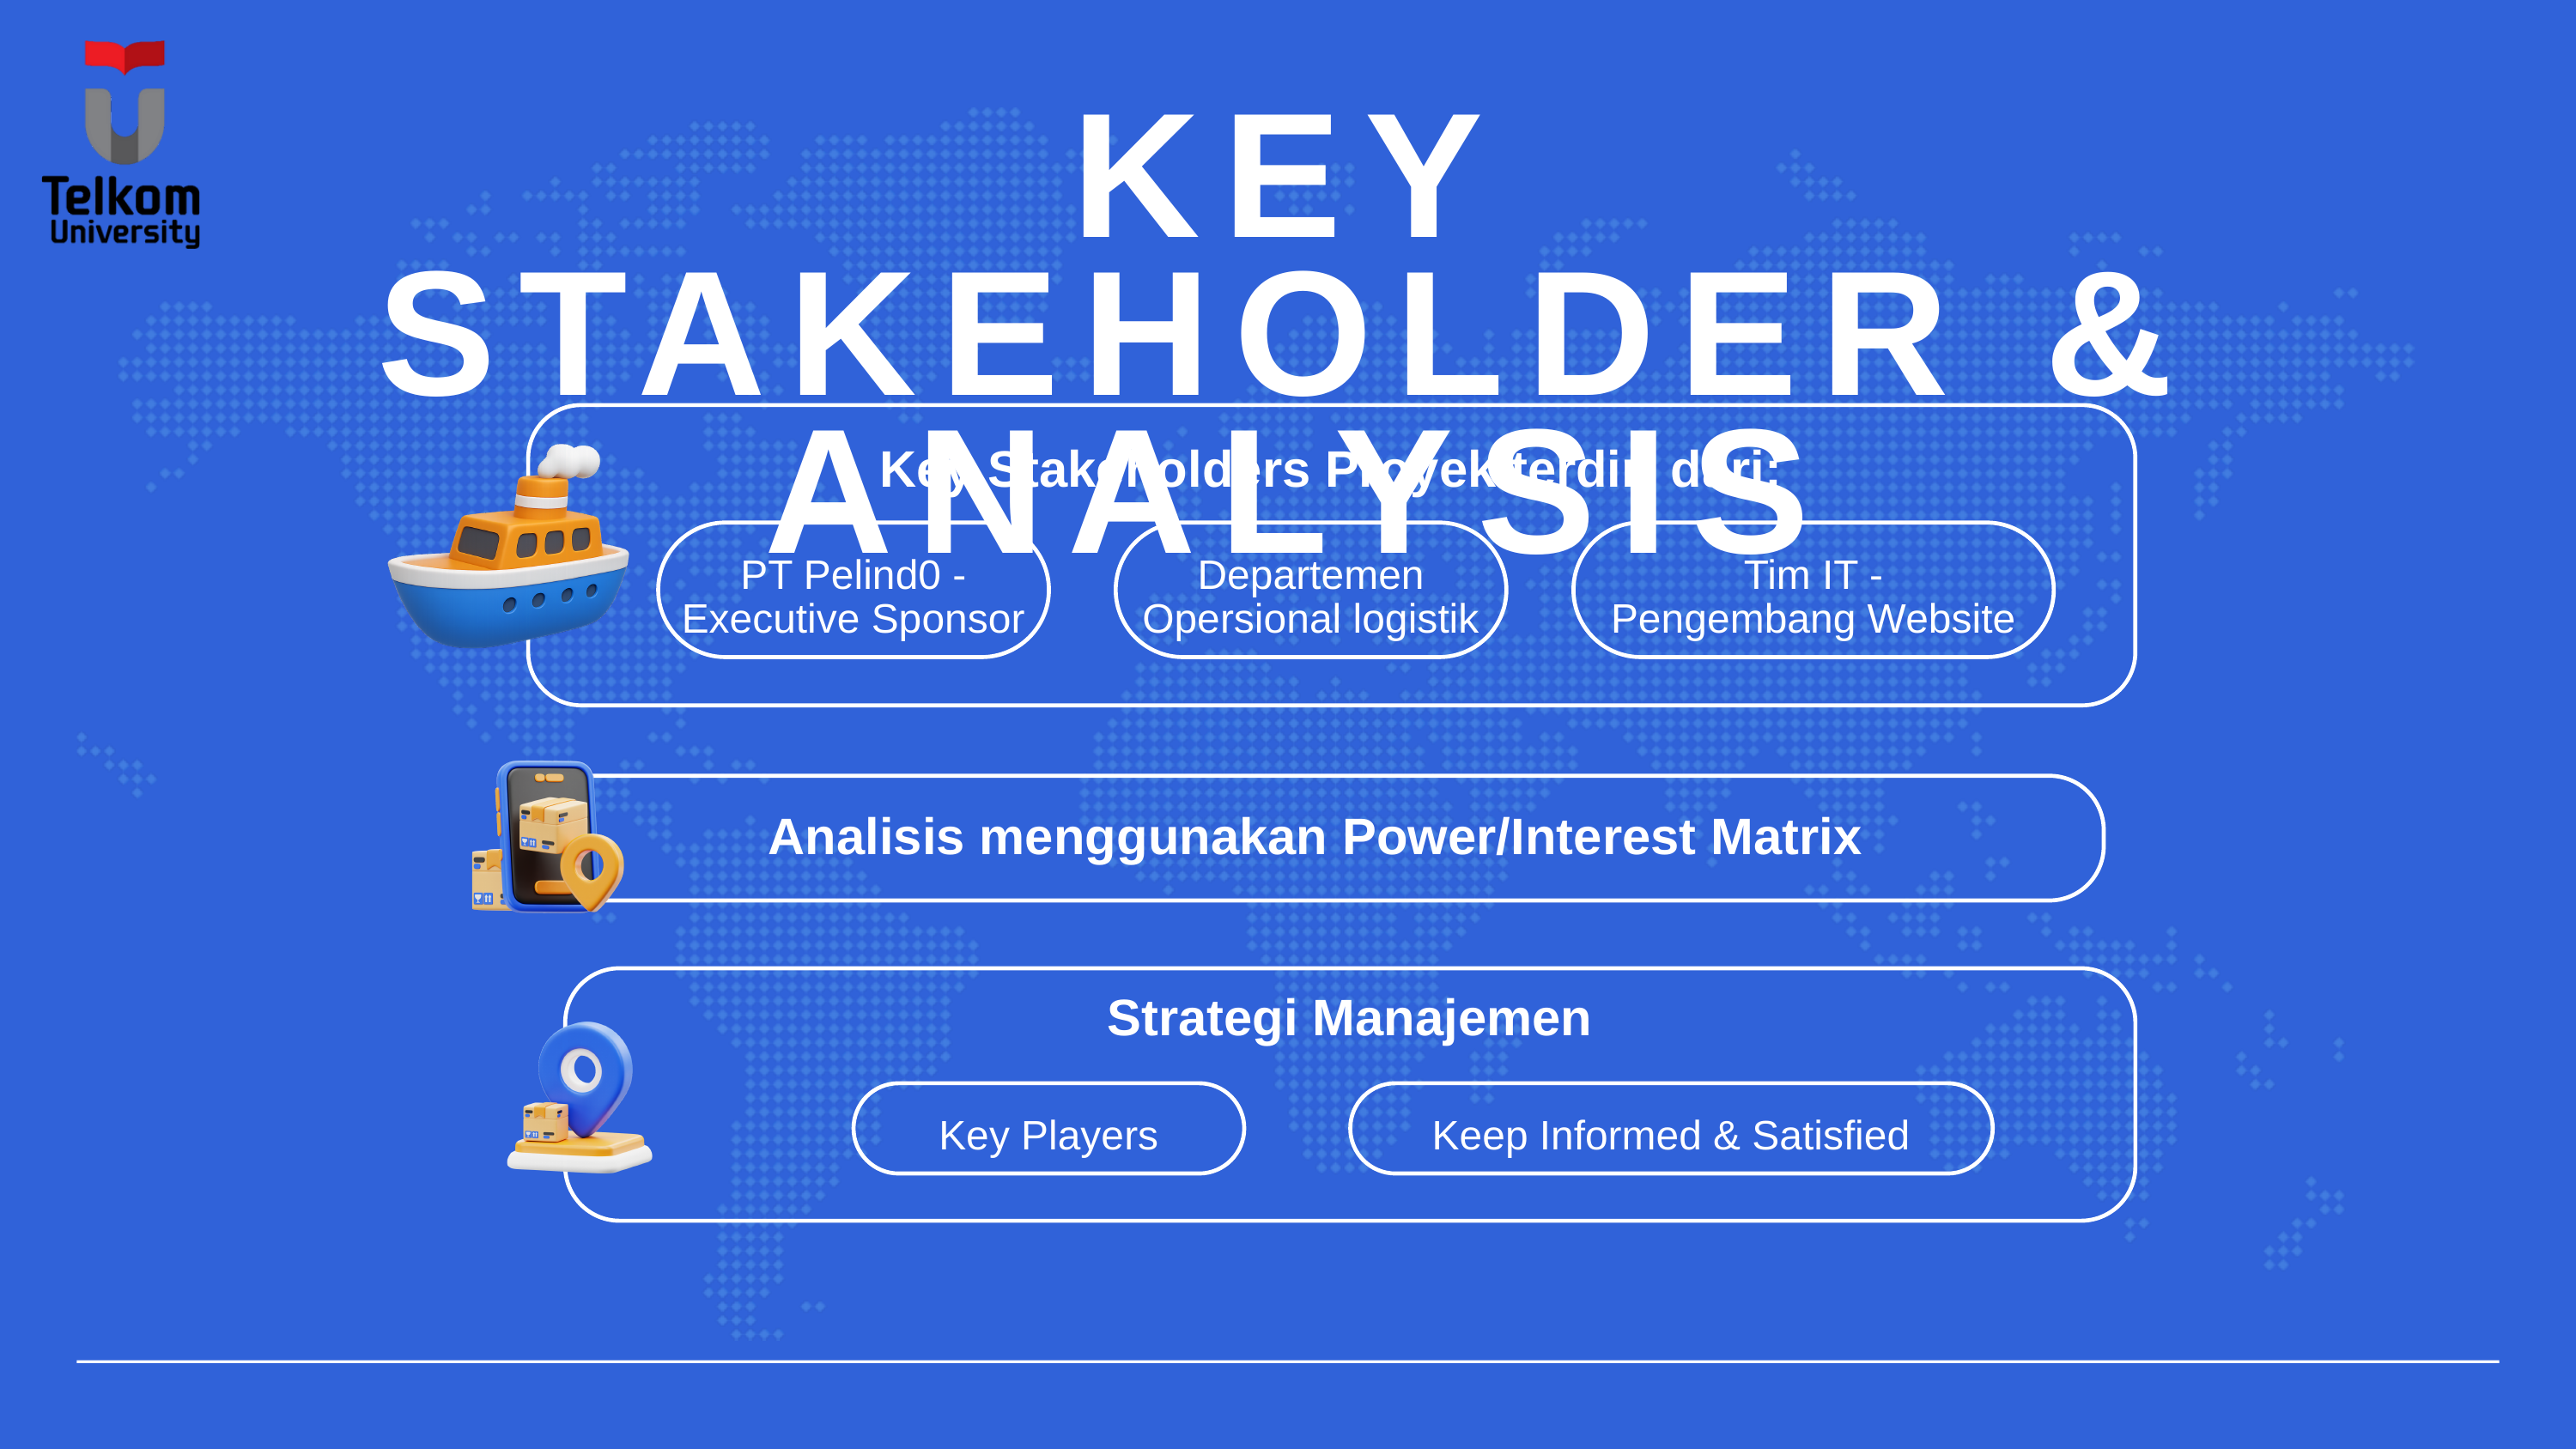

KEY STAKEHOLDER & ANALYSIS

Key Stakeholders Proyek terdiri dari:

PT Pelind0 - Executive Sponsor

Departemen Opersional logistik

Tim IT -
Pengembang Website

Analisis menggunakan Power/Interest Matrix

Strategi Manajemen

Key Players

Keep Informed & Satisfied